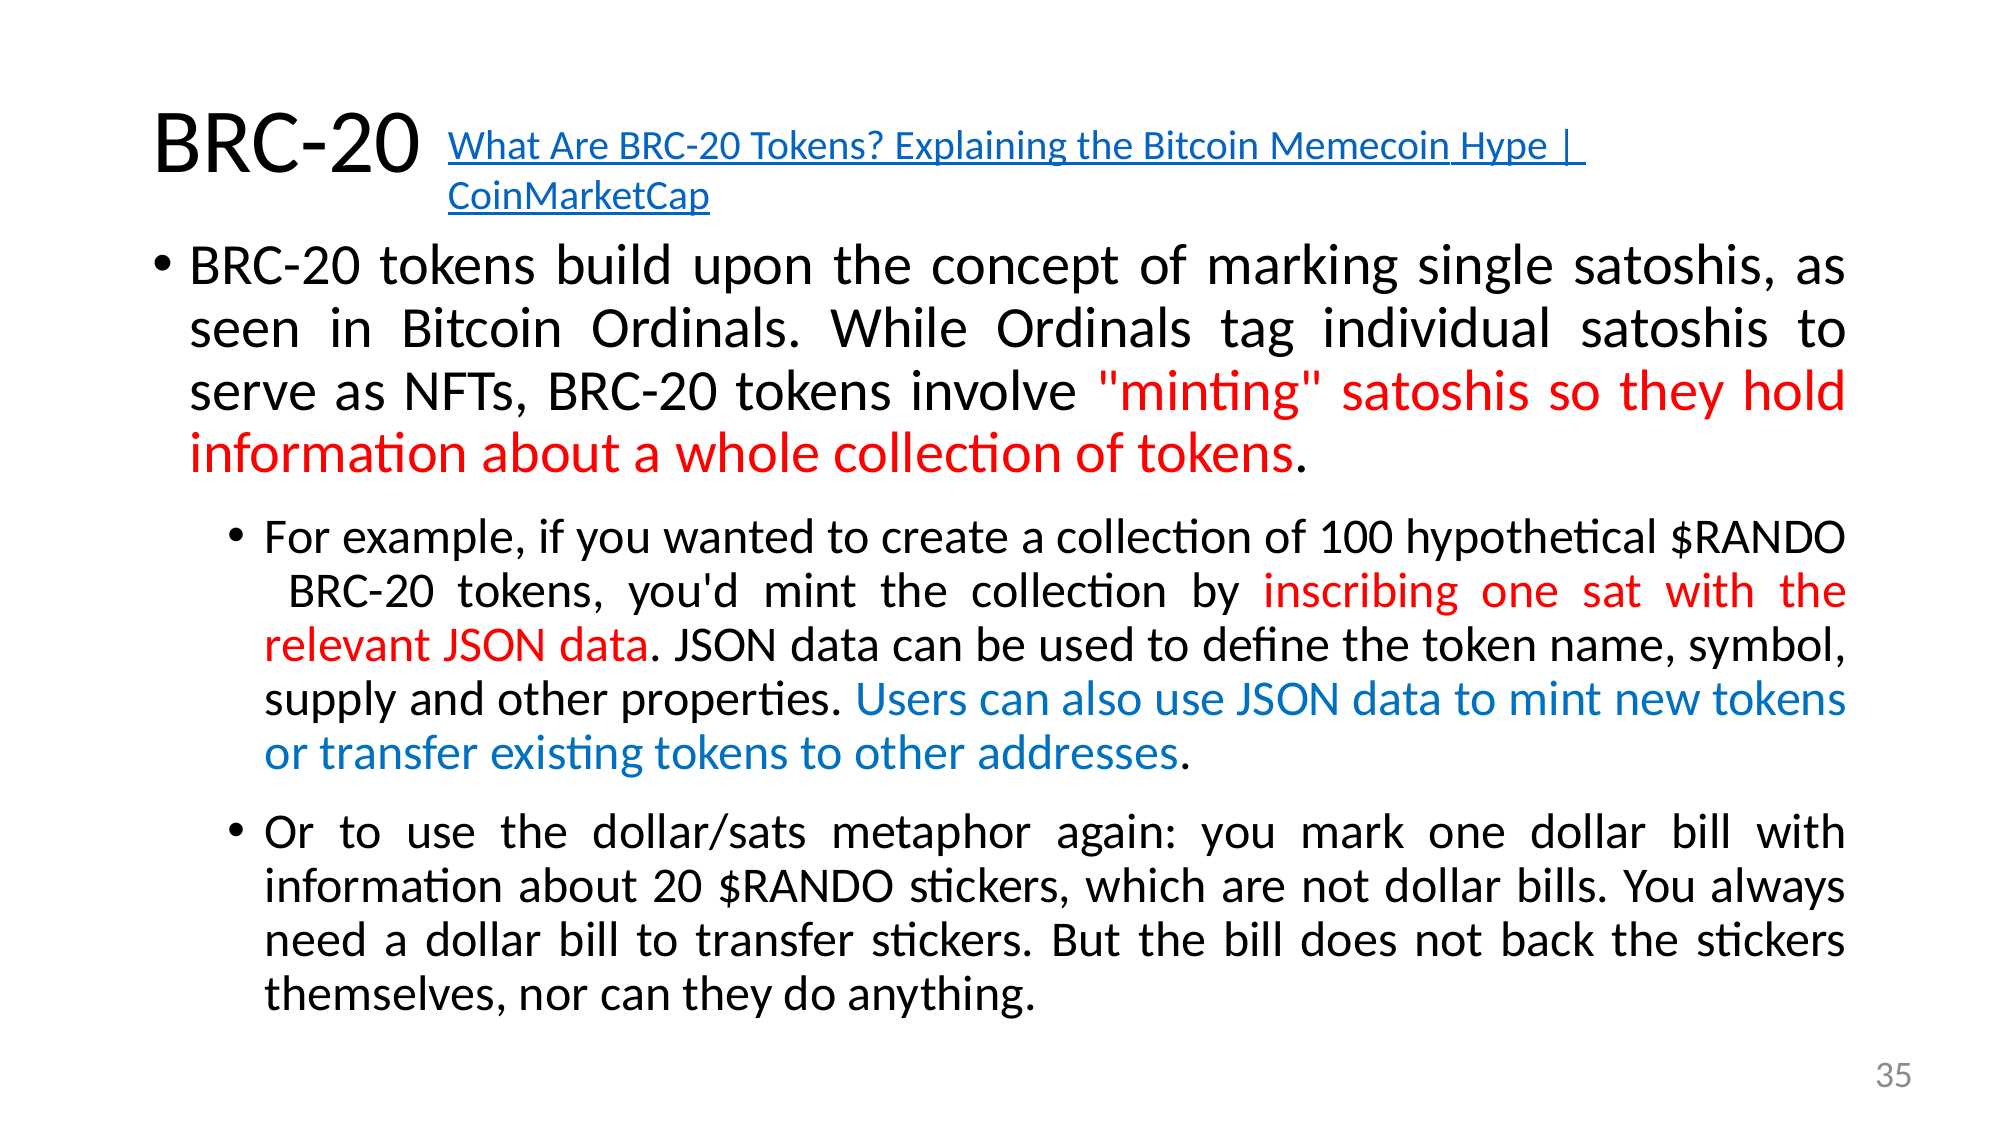

# BRC-20
What Are BRC-20 Tokens? Explaining the Bitcoin Memecoin Hype | CoinMarketCap
BRC-20 tokens build upon the concept of marking single satoshis, as seen in Bitcoin Ordinals. While Ordinals tag individual satoshis to serve as NFTs, BRC-20 tokens involve "minting" satoshis so they hold information about a whole collection of tokens.
For example, if you wanted to create a collection of 100 hypothetical $RANDO  BRC-20 tokens, you'd mint the collection by inscribing one sat with the relevant JSON data. JSON data can be used to define the token name, symbol, supply and other properties. Users can also use JSON data to mint new tokens or transfer existing tokens to other addresses.
Or to use the dollar/sats metaphor again: you mark one dollar bill with information about 20 $RANDO stickers, which are not dollar bills. You always need a dollar bill to transfer stickers. But the bill does not back the stickers themselves, nor can they do anything.

35